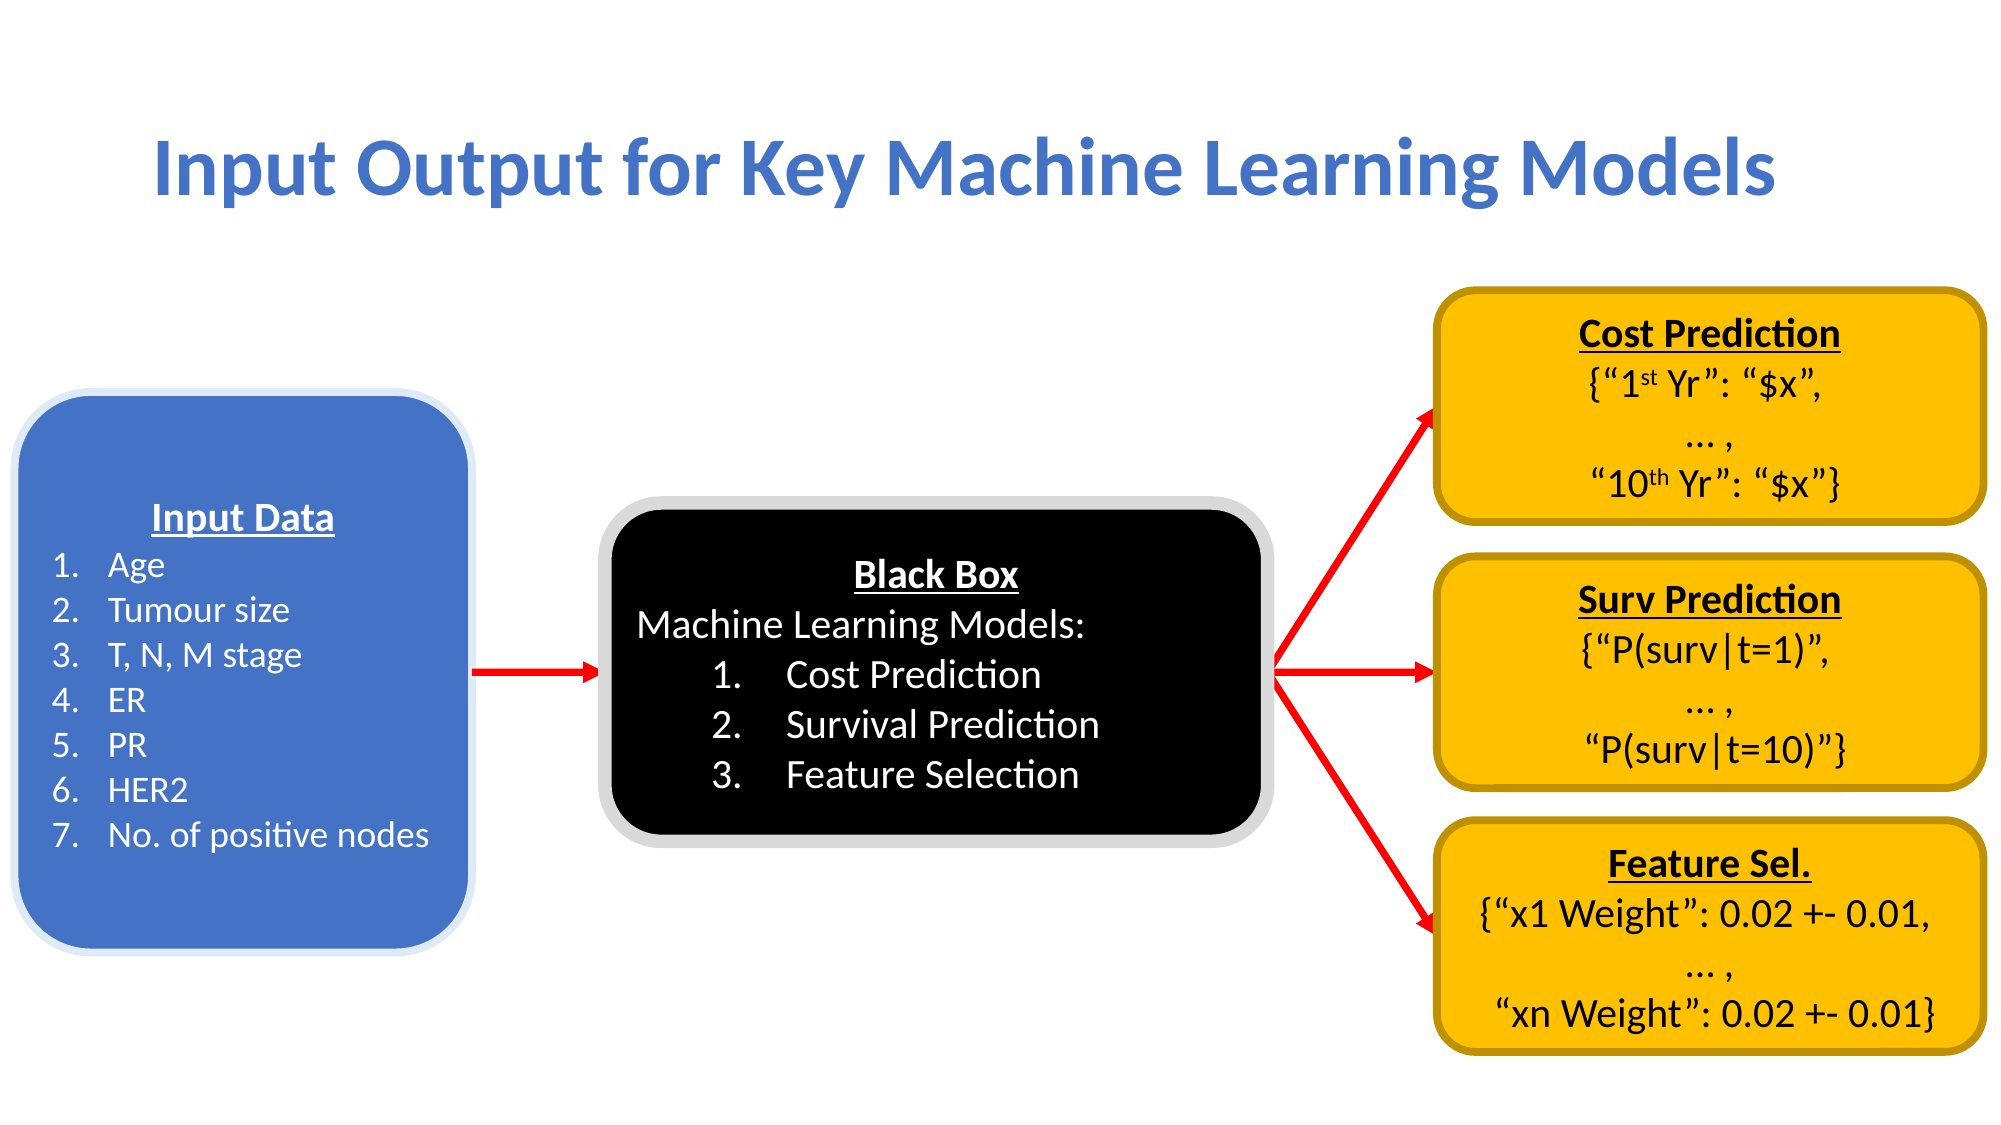

# Input Output for Key Machine Learning Models
Cost Prediction
{“1st Yr”: “$x”,
… ,
 “10th Yr”: “$x”}
Input Data
Age
Tumour size
T, N, M stage
ER
PR
HER2
No. of positive nodes
Black Box
Machine Learning Models:
Cost Prediction
Survival Prediction
Feature Selection
Surv Prediction
{“P(surv|t=1)”,
… ,
 “P(surv|t=10)”}
Feature Sel.
{“x1 Weight”: 0.02 +- 0.01,
… ,
 “xn Weight”: 0.02 +- 0.01}